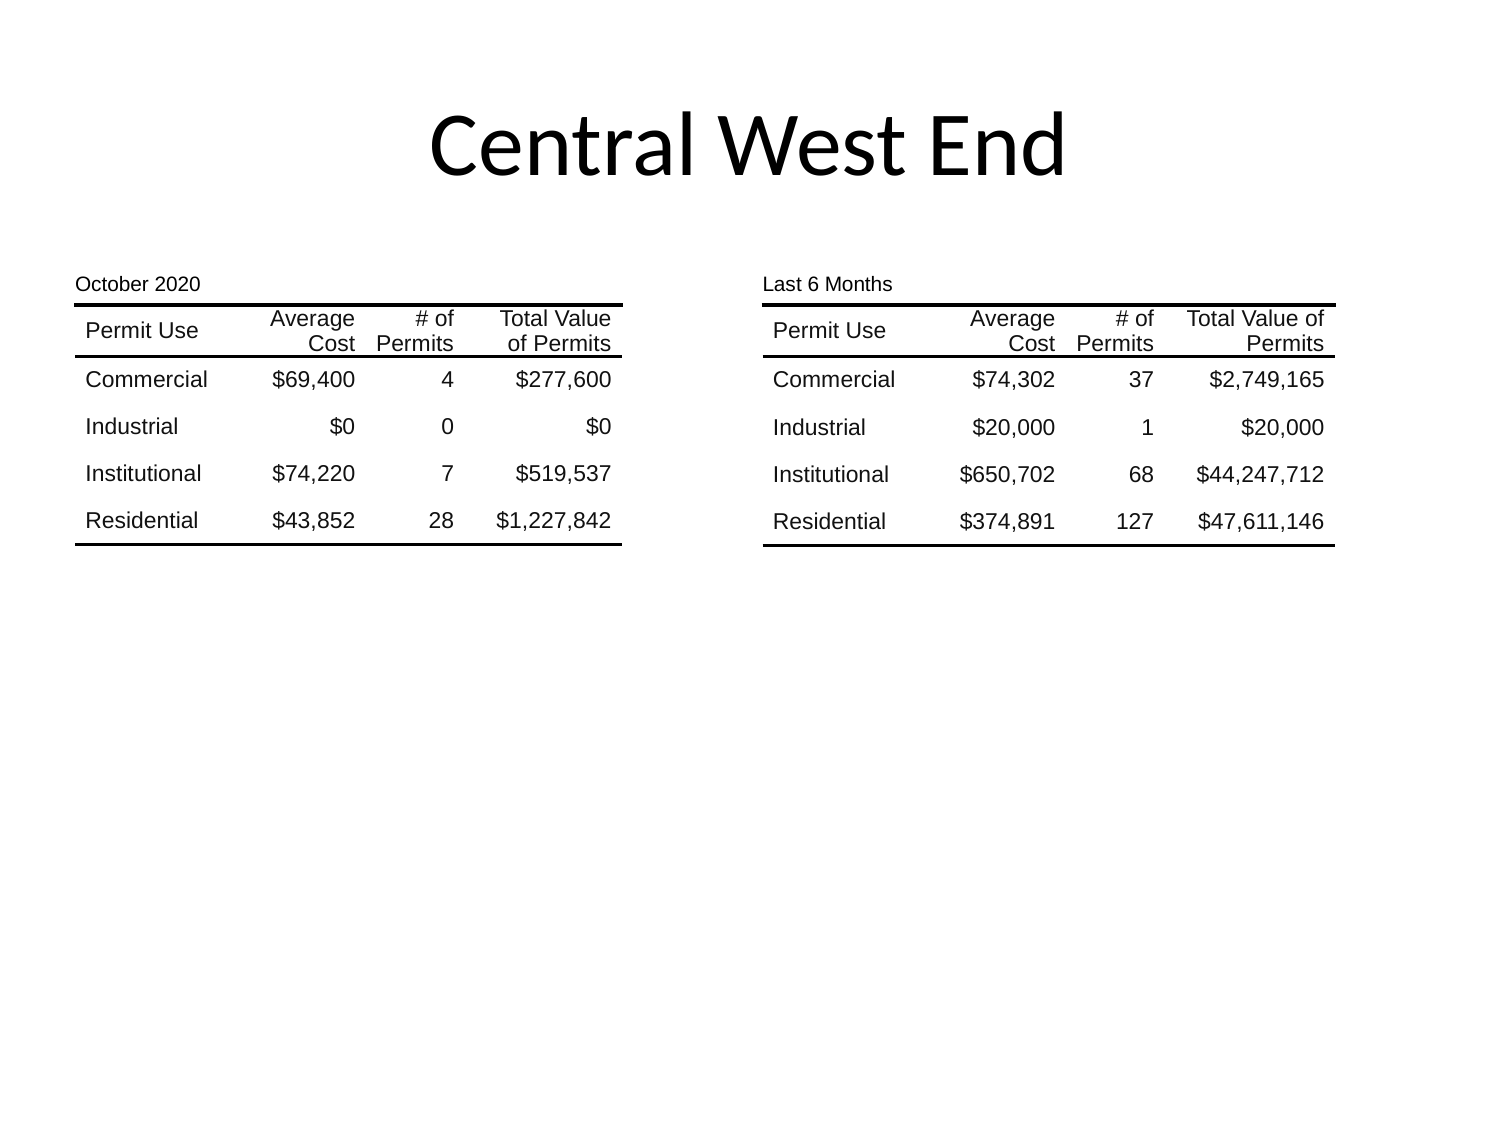

# Central West End
| October 2020 | October 2020 | October 2020 | October 2020 |
| --- | --- | --- | --- |
| Permit Use | Average Cost | # of Permits | Total Value of Permits |
| Commercial | $69,400 | 4 | $277,600 |
| Industrial | $0 | 0 | $0 |
| Institutional | $74,220 | 7 | $519,537 |
| Residential | $43,852 | 28 | $1,227,842 |
| Last 6 Months | Last 6 Months | Last 6 Months | Last 6 Months |
| --- | --- | --- | --- |
| Permit Use | Average Cost | # of Permits | Total Value of Permits |
| Commercial | $74,302 | 37 | $2,749,165 |
| Industrial | $20,000 | 1 | $20,000 |
| Institutional | $650,702 | 68 | $44,247,712 |
| Residential | $374,891 | 127 | $47,611,146 |